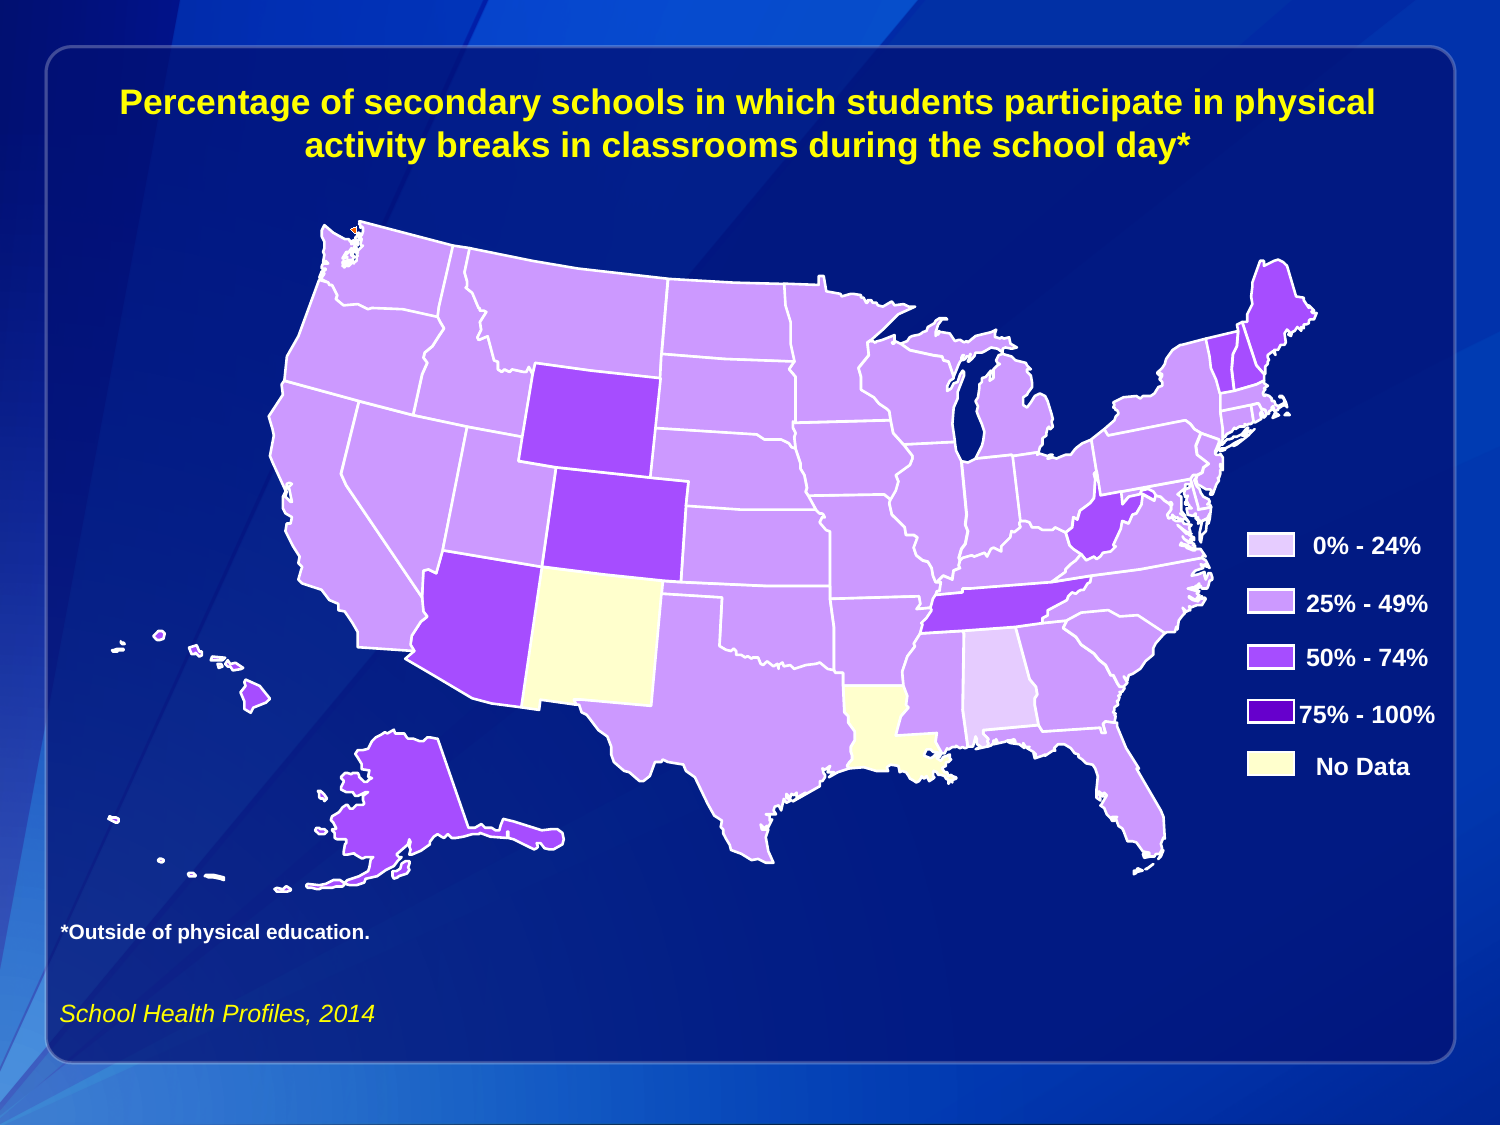

Percentage of secondary schools in which students participate in physical activity breaks in classrooms during the school day*

0% - 24%

25% - 49%

50% - 74%

75% - 100%

No Data

*Outside of physical education.
School Health Profiles, 2014